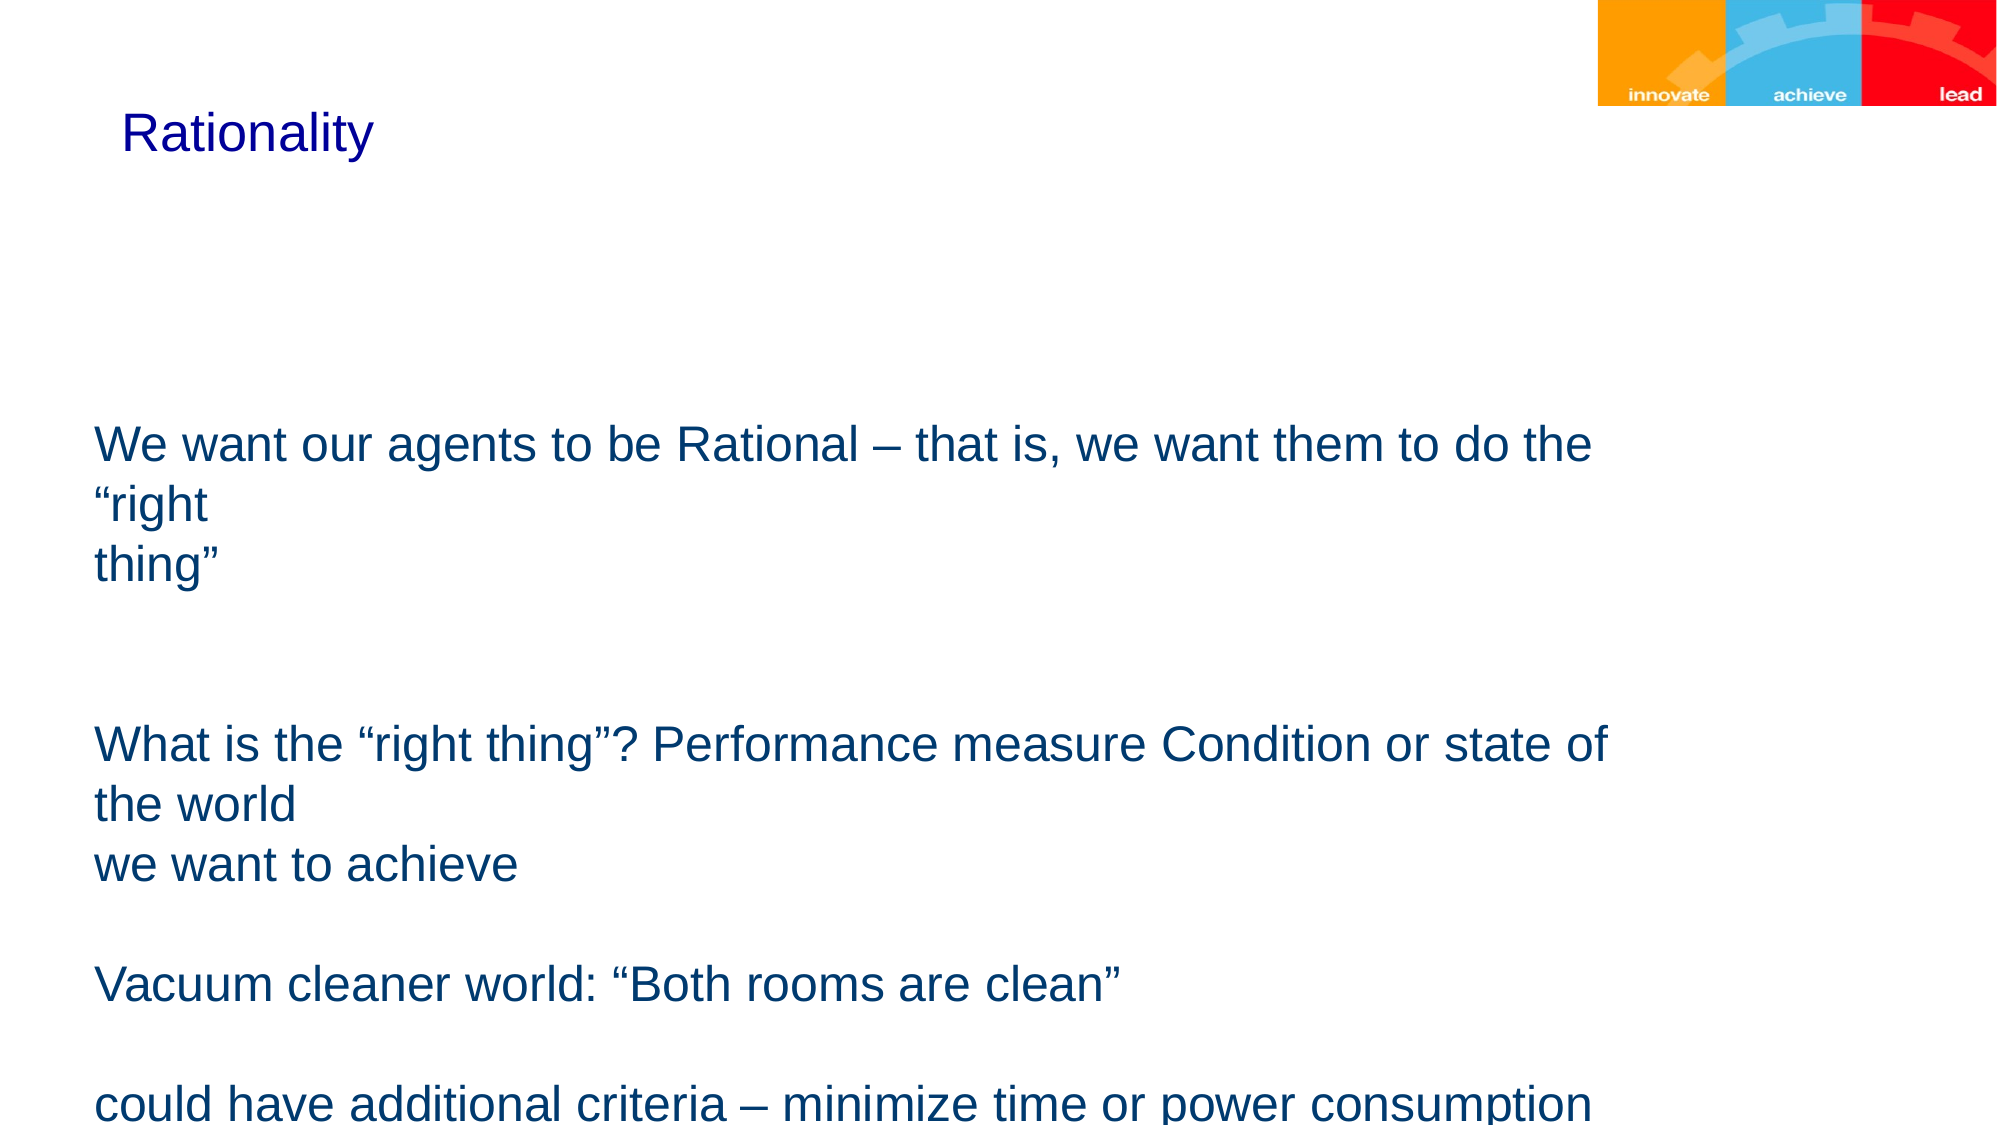

# Rationality
We want our agents to be Rational – that is, we want them to do the “right
thing”

What is the “right thing”? Performance measure Condition or state of the world
we want to achieve

Vacuum cleaner world: “Both rooms are clean”

could have additional criteria – minimize time or power consumption